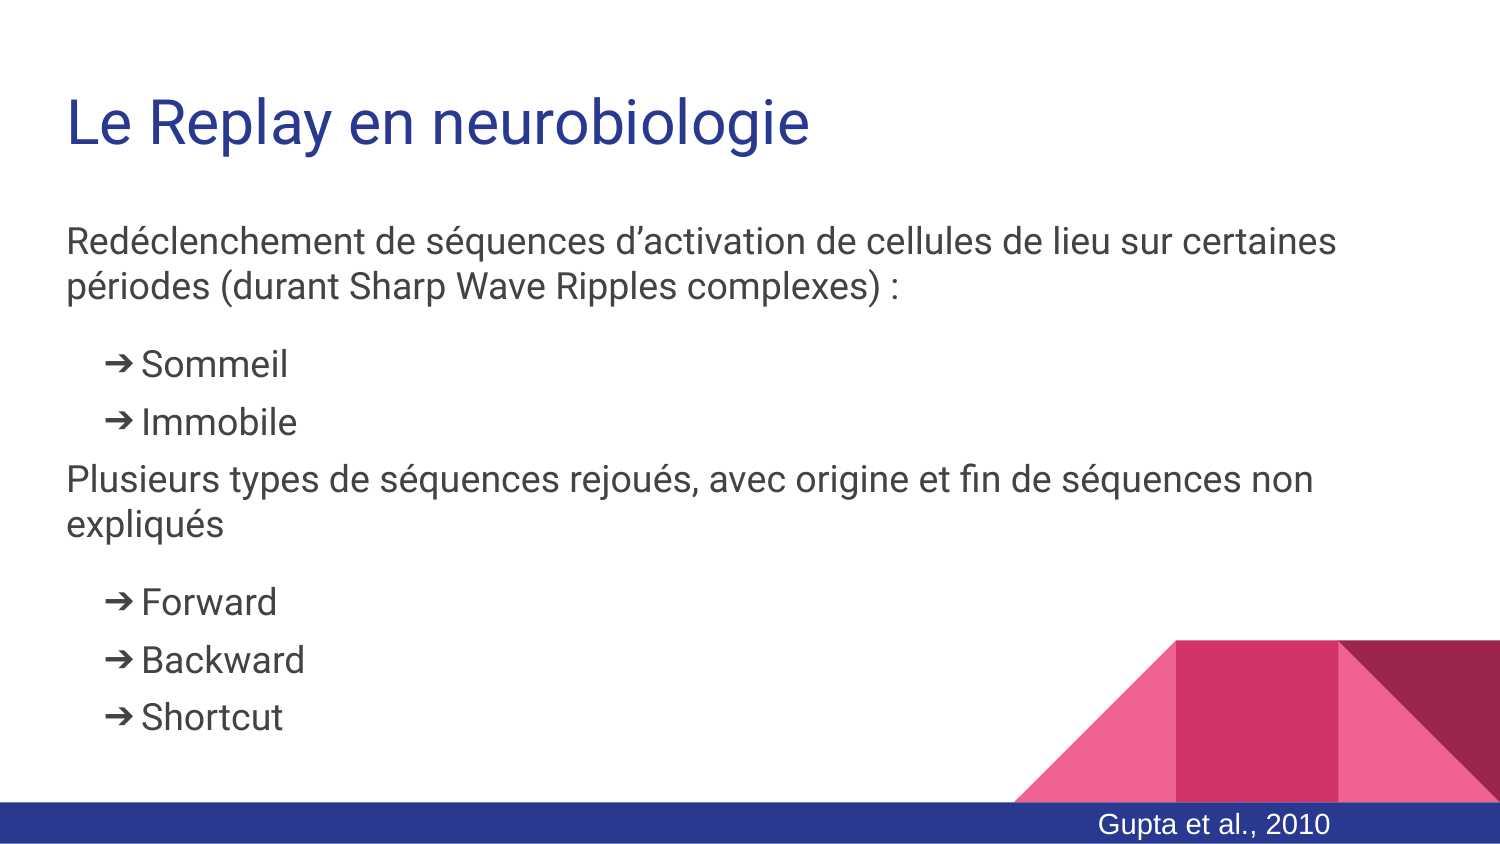

# Le Replay en neurobiologie
Redéclenchement de séquences d’activation de cellules de lieu sur certaines périodes (durant Sharp Wave Ripples complexes) :
Sommeil
Immobile
Plusieurs types de séquences rejoués, avec origine et fin de séquences non expliqués
Forward
Backward
Shortcut
Gupta et al., 2010